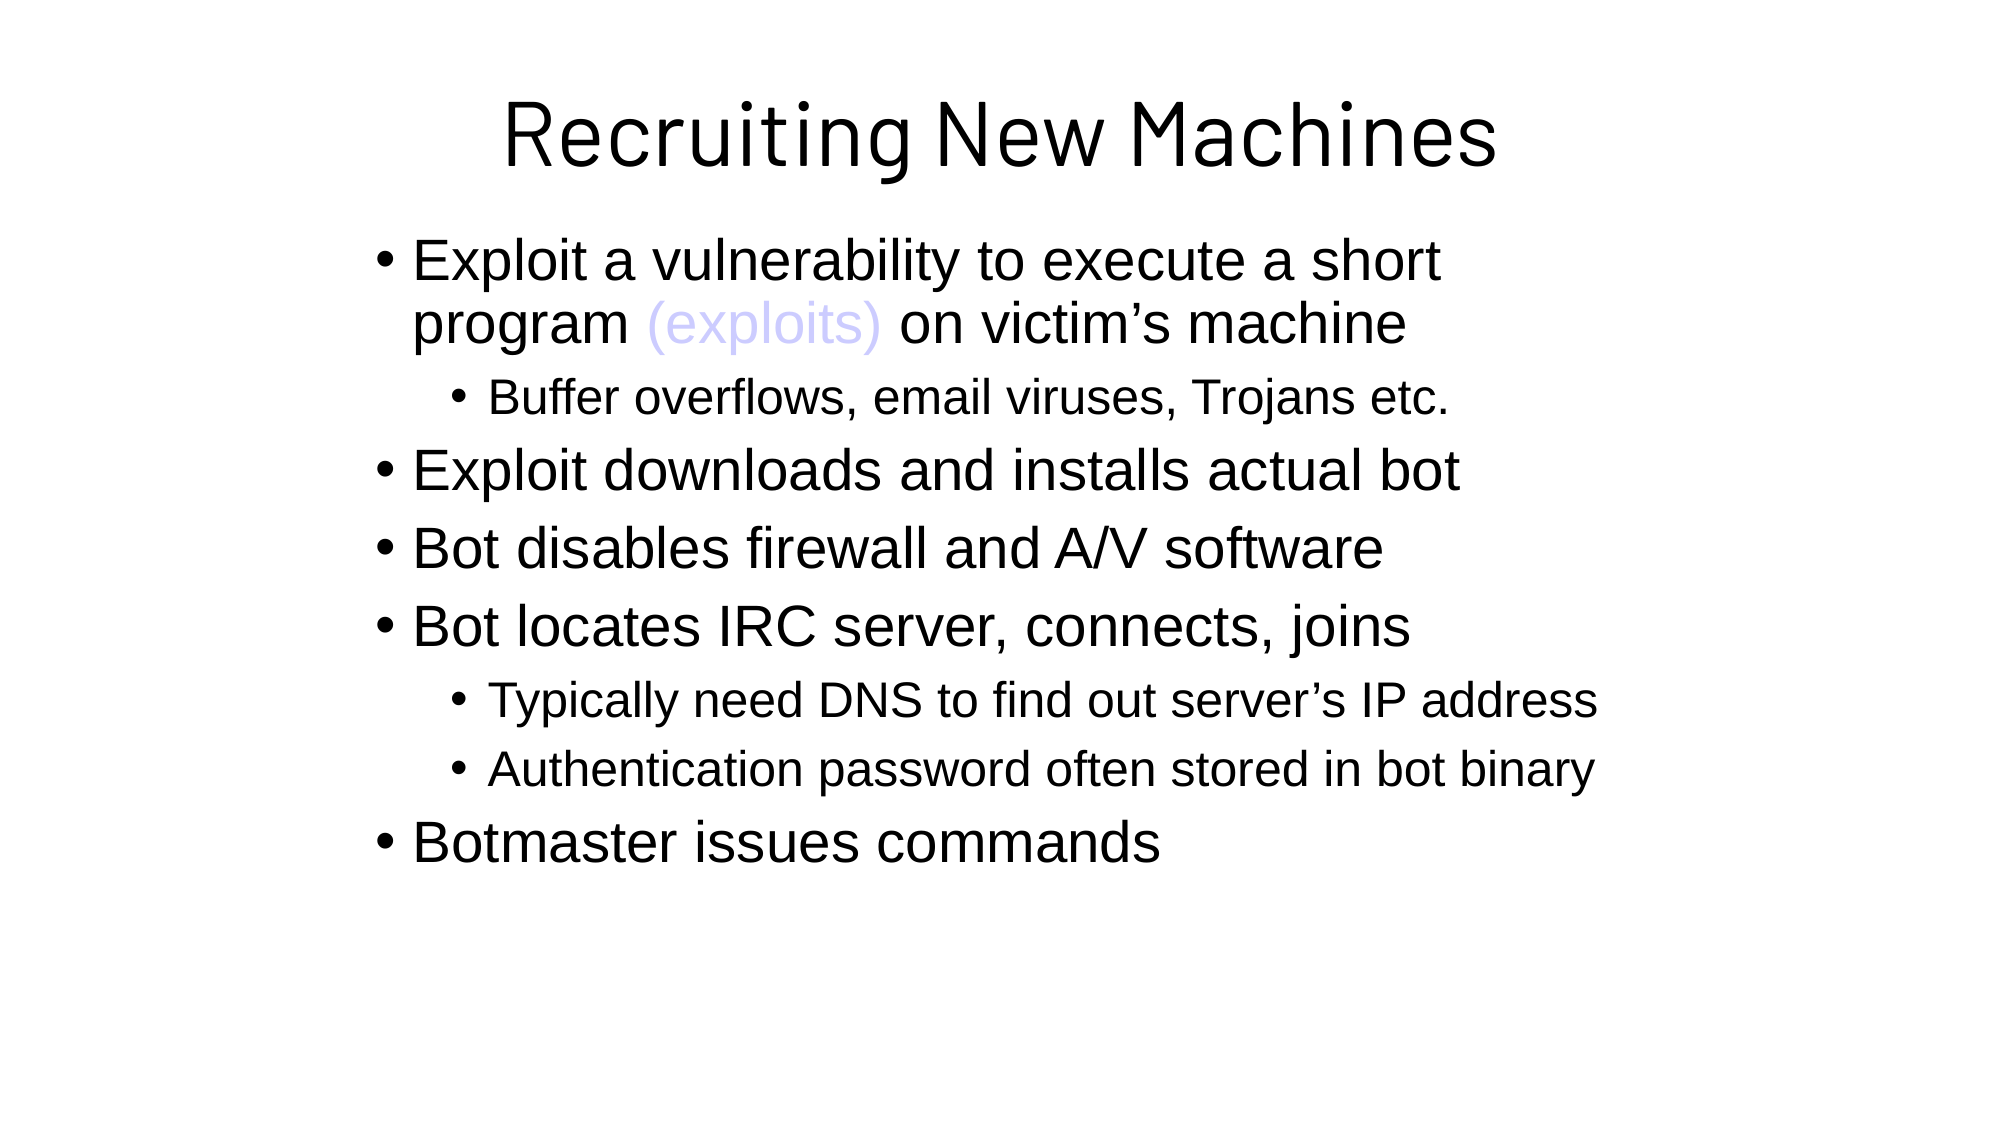

# Recruiting New Machines
Exploit a vulnerability to execute a short program (exploits) on victim’s machine
Buffer overflows, email viruses, Trojans etc.
Exploit downloads and installs actual bot
Bot disables firewall and A/V software
Bot locates IRC server, connects, joins
Typically need DNS to find out server’s IP address
Authentication password often stored in bot binary
Botmaster issues commands